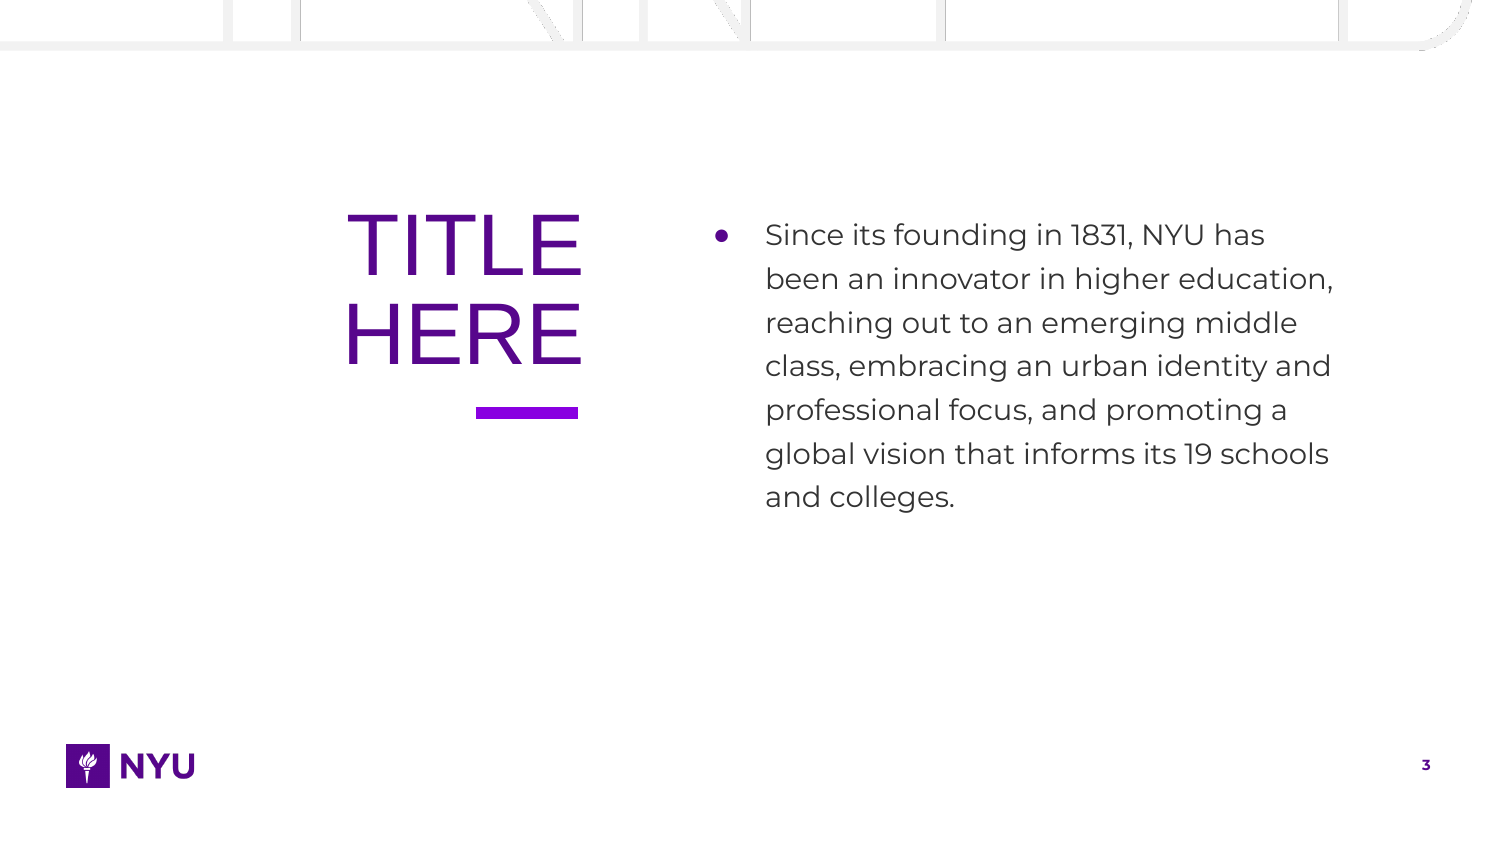

# TITLE
HERE
Since its founding in 1831, NYU has been an innovator in higher education, reaching out to an emerging middle class, embracing an urban identity and professional focus, and promoting a global vision that informs its 19 schools and colleges.